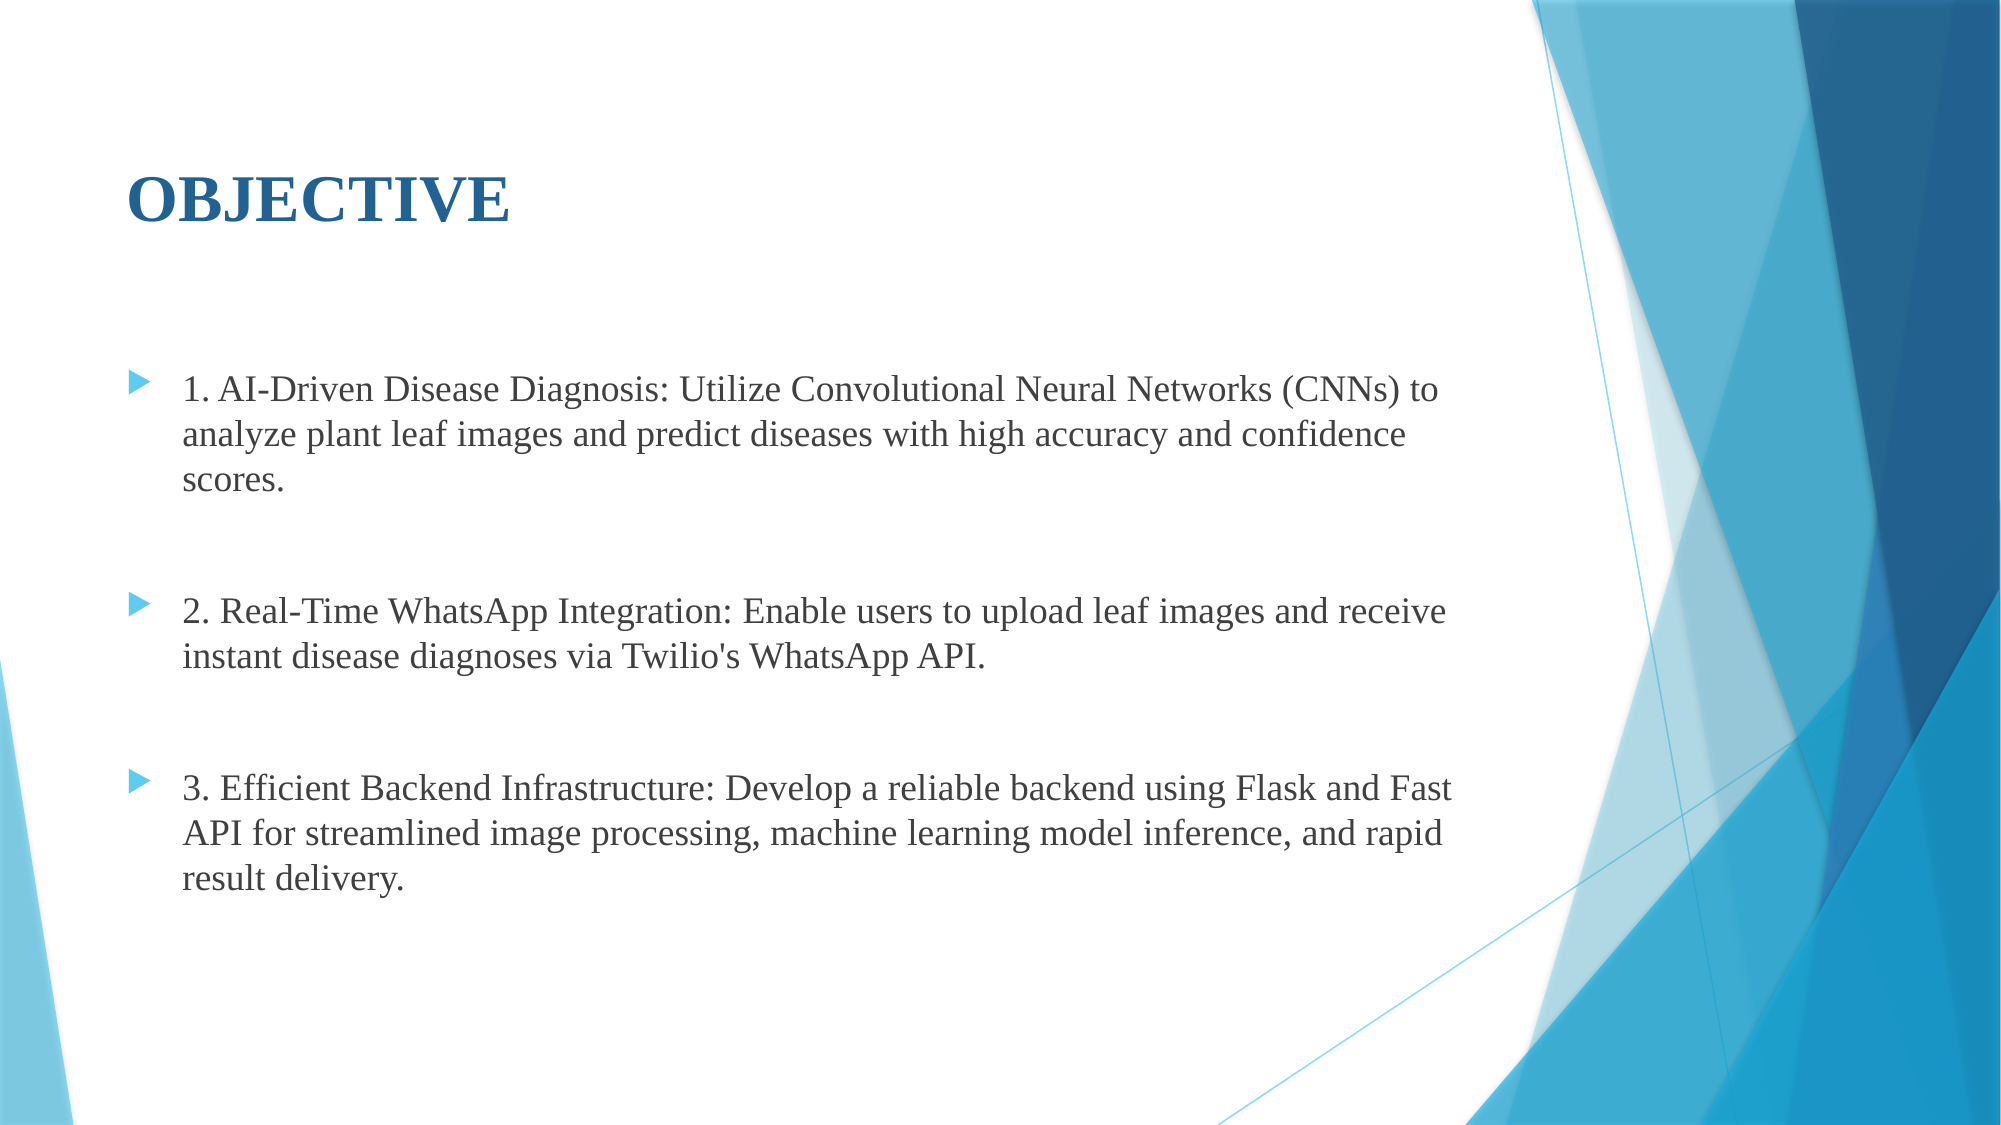

# OBJECTIVE
1. AI-Driven Disease Diagnosis: Utilize Convolutional Neural Networks (CNNs) to analyze plant leaf images and predict diseases with high accuracy and confidence scores.

2. Real-Time WhatsApp Integration: Enable users to upload leaf images and receive instant disease diagnoses via Twilio's WhatsApp API.

3. Efficient Backend Infrastructure: Develop a reliable backend using Flask and Fast API for streamlined image processing, machine learning model inference, and rapid result delivery.